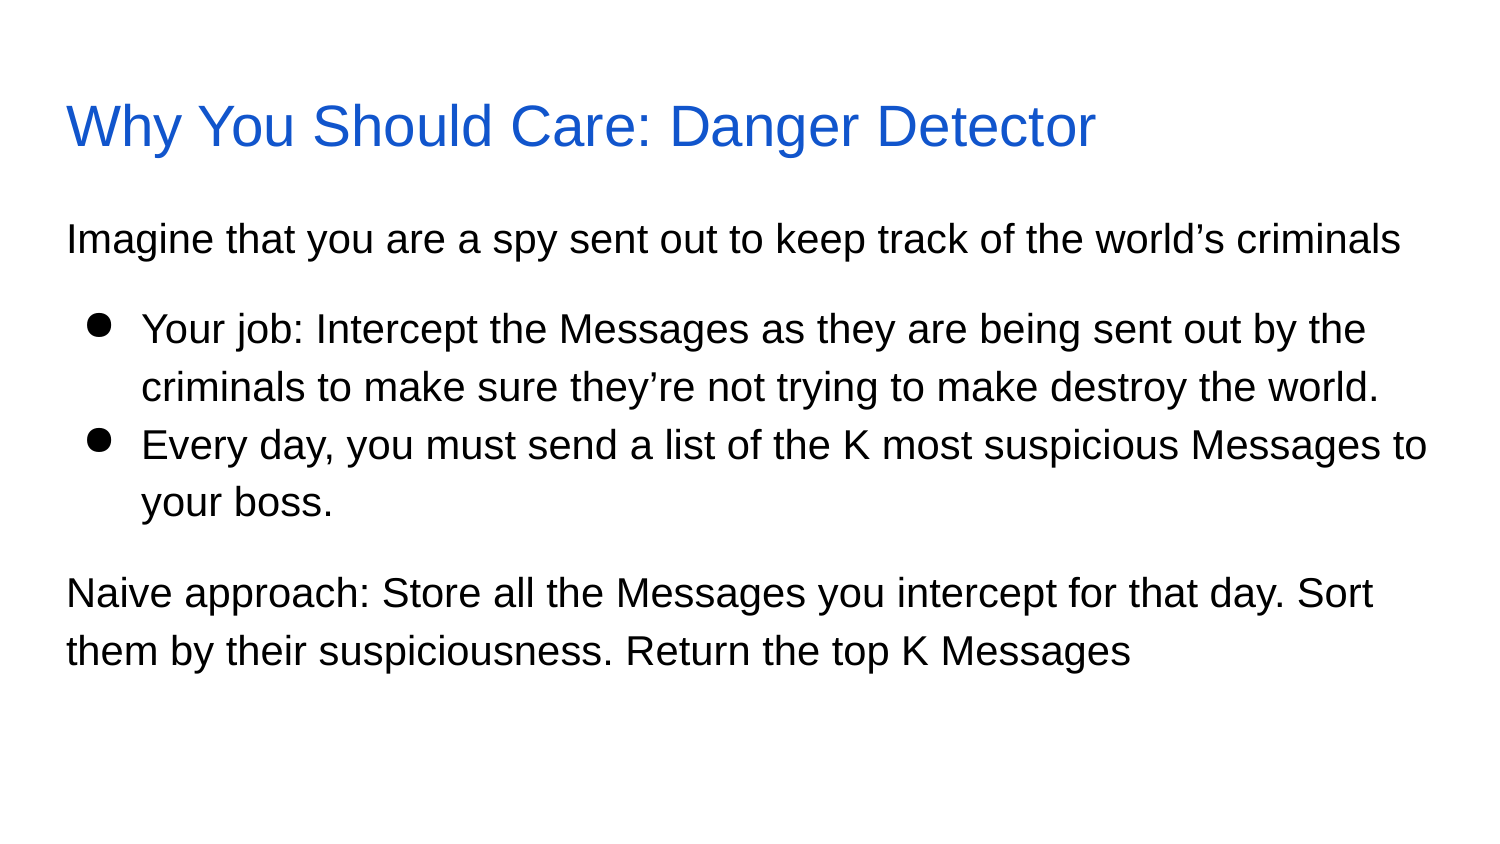

# Why You Should Care: Danger Detector
Imagine that you are a spy sent out to keep track of the world’s criminals
Your job: Intercept the Messages as they are being sent out by the criminals to make sure they’re not trying to make destroy the world.
Every day, you must send a list of the K most suspicious Messages to your boss.
Naive approach: Store all the Messages you intercept for that day. Sort them by their suspiciousness. Return the top K Messages